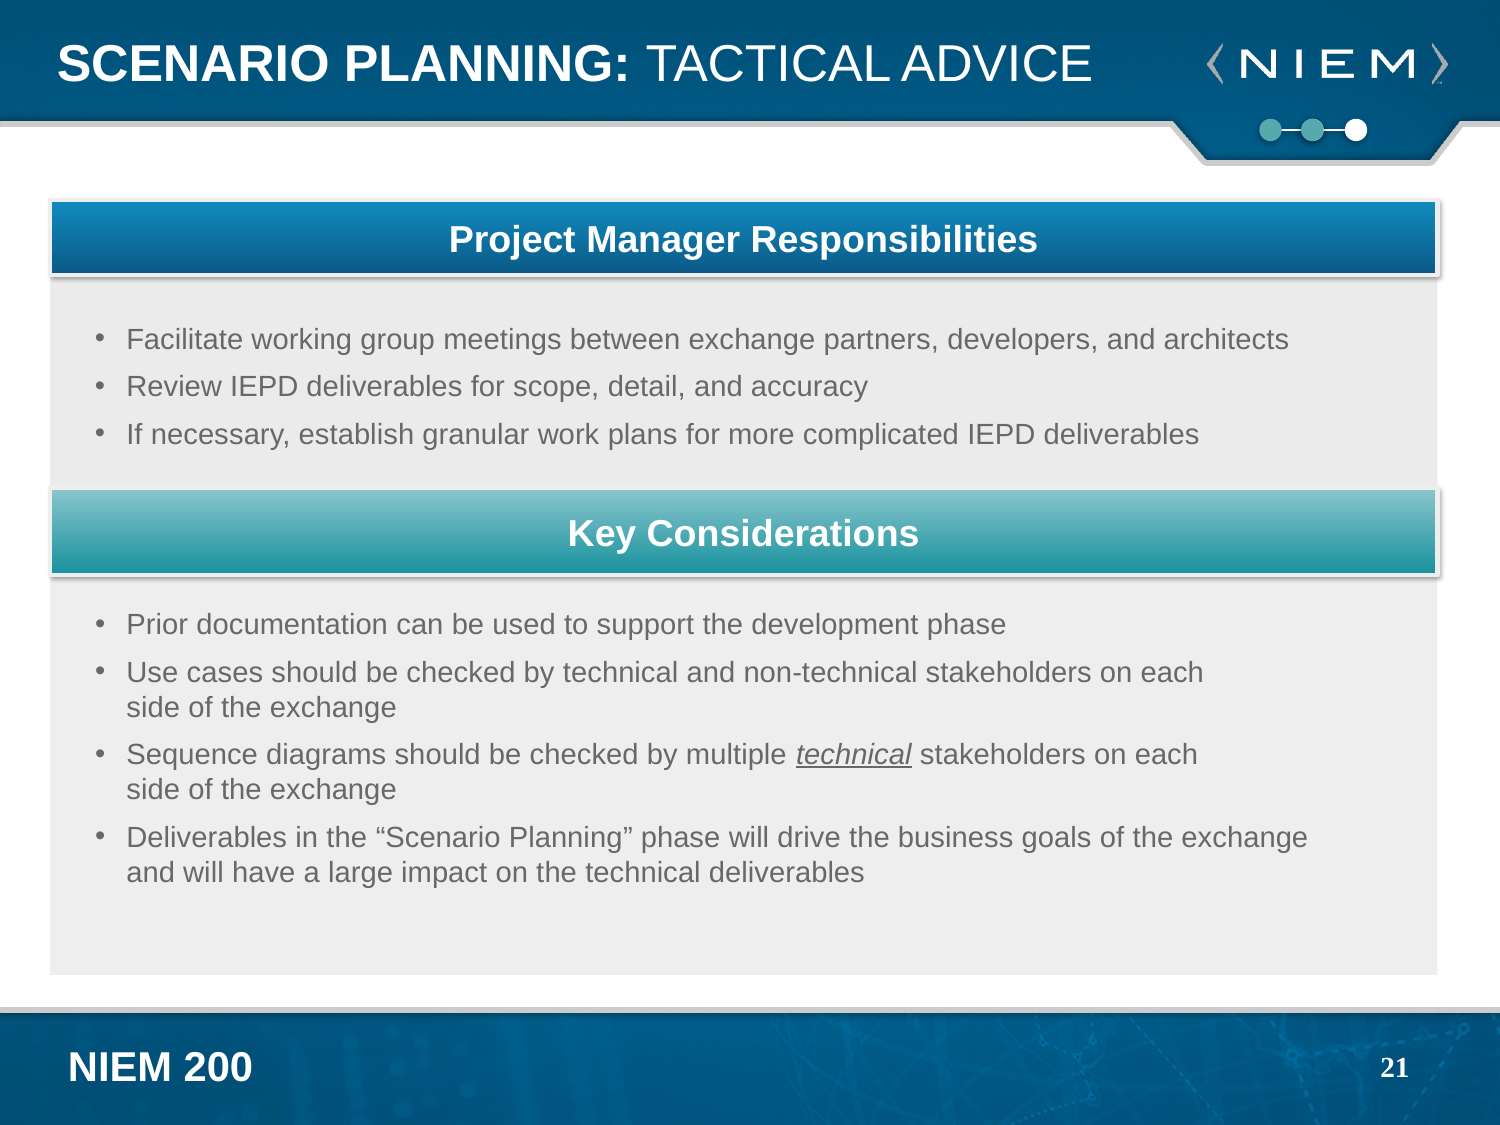

# Scenario Planning: Tactical Advice

Project Manager Responsibilities
Facilitate working group meetings between exchange partners, developers, and architects
Review IEPD deliverables for scope, detail, and accuracy
If necessary, establish granular work plans for more complicated IEPD deliverables
Key Considerations
Prior documentation can be used to support the development phase
Use cases should be checked by technical and non-technical stakeholders on each
side of the exchange
Sequence diagrams should be checked by multiple technical stakeholders on each
side of the exchange
Deliverables in the “Scenario Planning” phase will drive the business goals of the exchange
and will have a large impact on the technical deliverables

21